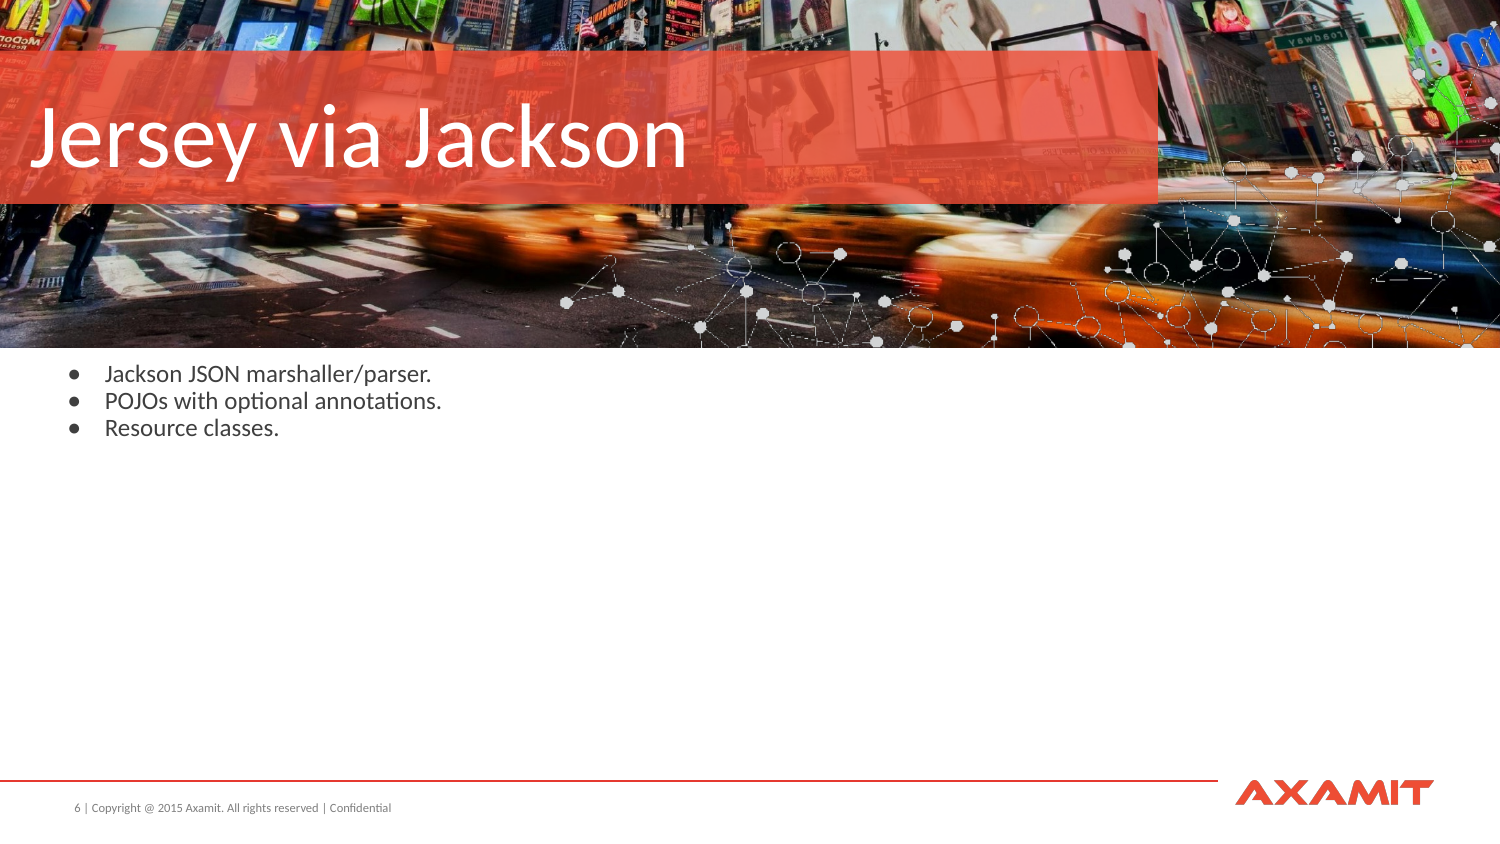

# Jersey via Jackson

Jackson JSON marshaller/parser.
POJOs with optional annotations.
Resource classes.